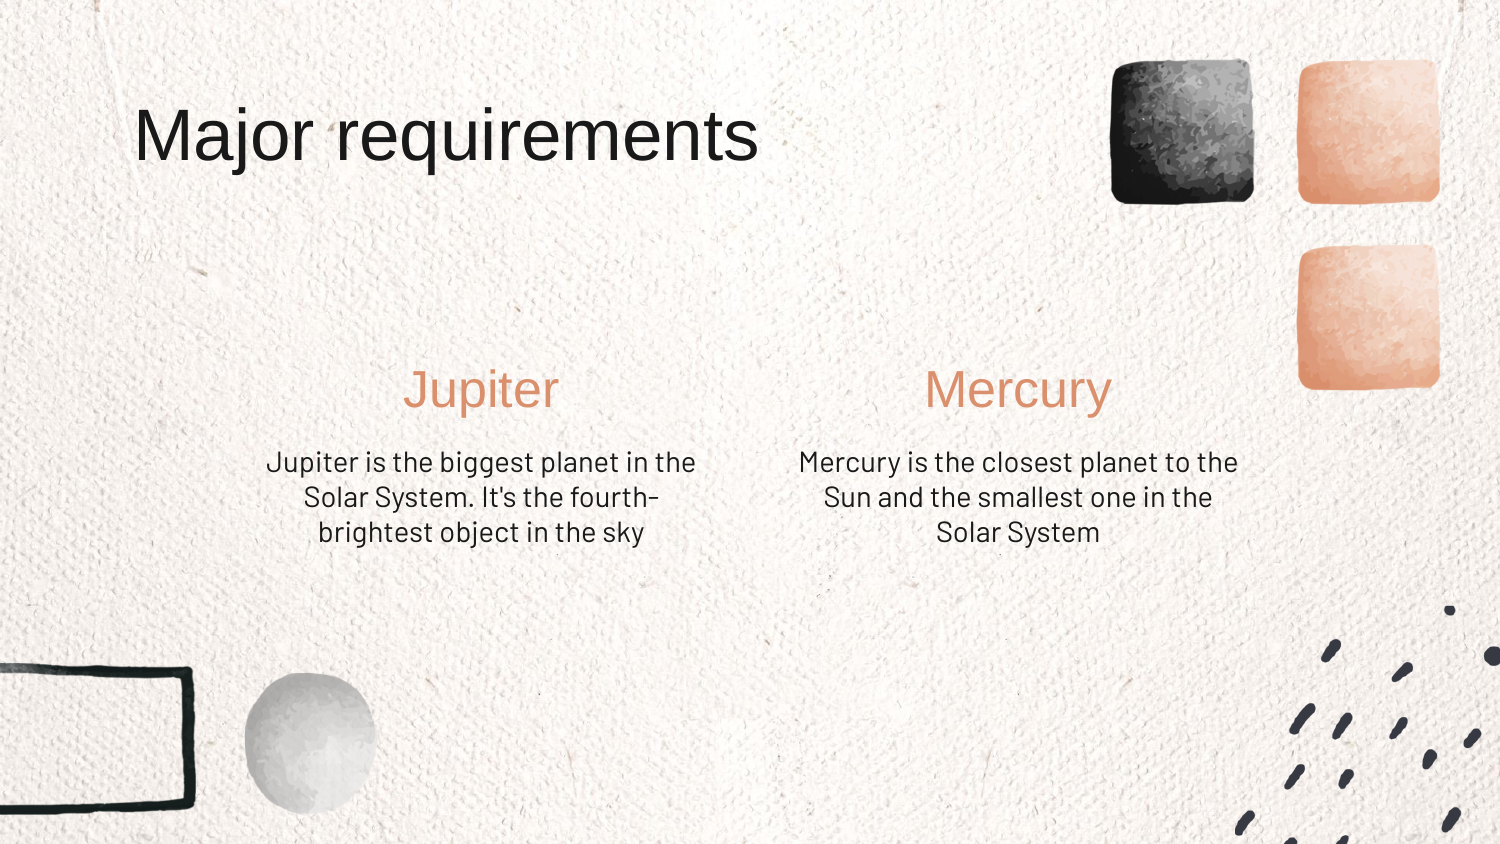

# Major requirements
Jupiter
Mercury
Jupiter is the biggest planet in the Solar System. It's the fourth-brightest object in the sky
Mercury is the closest planet to the Sun and the smallest one in the Solar System